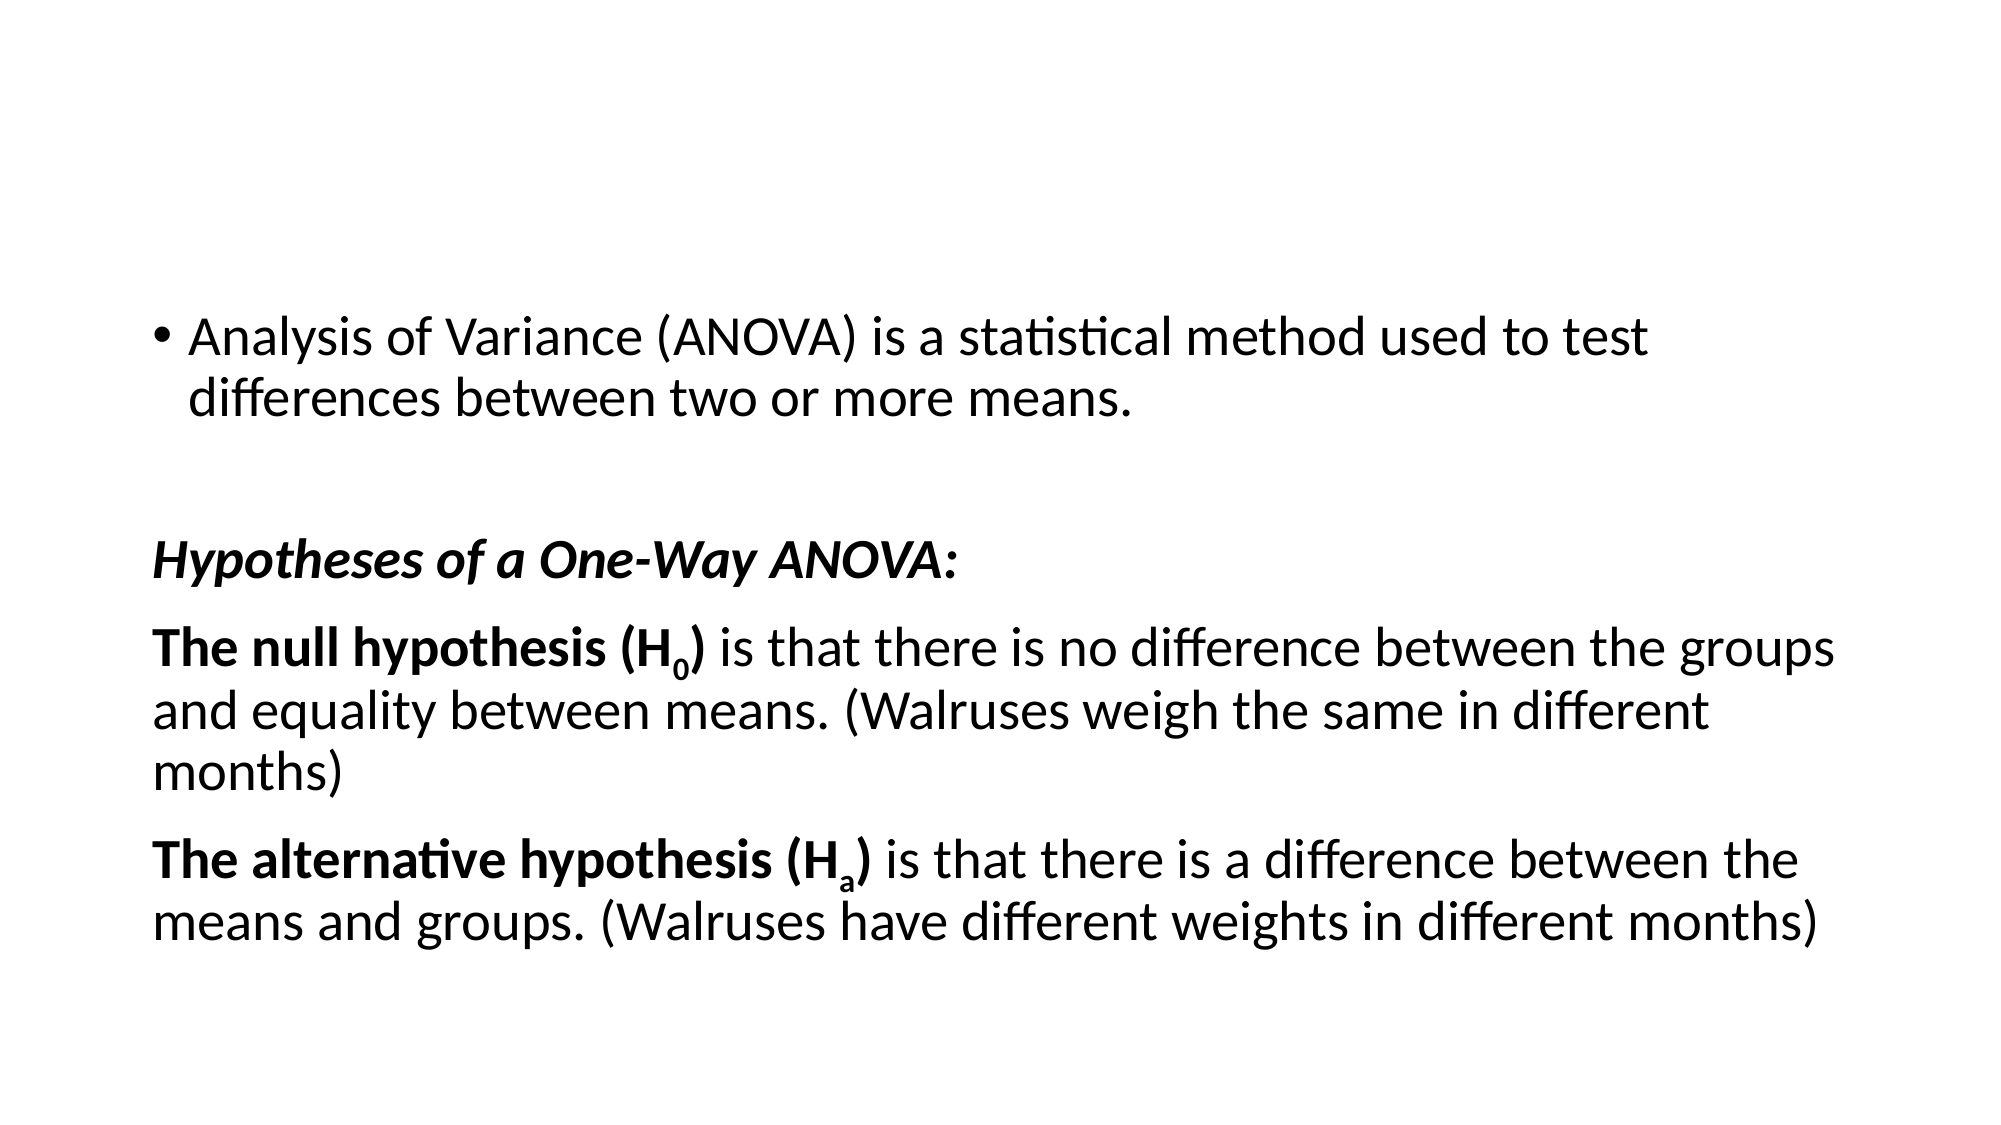

#
Analysis of Variance (ANOVA) is a statistical method used to test differences between two or more means.

Hypotheses of a One-Way ANOVA:
The null hypothesis (H0) is that there is no difference between the groups and equality between means. (Walruses weigh the same in different months)
The alternative hypothesis (Ha) is that there is a difference between the means and groups. (Walruses have different weights in different months)